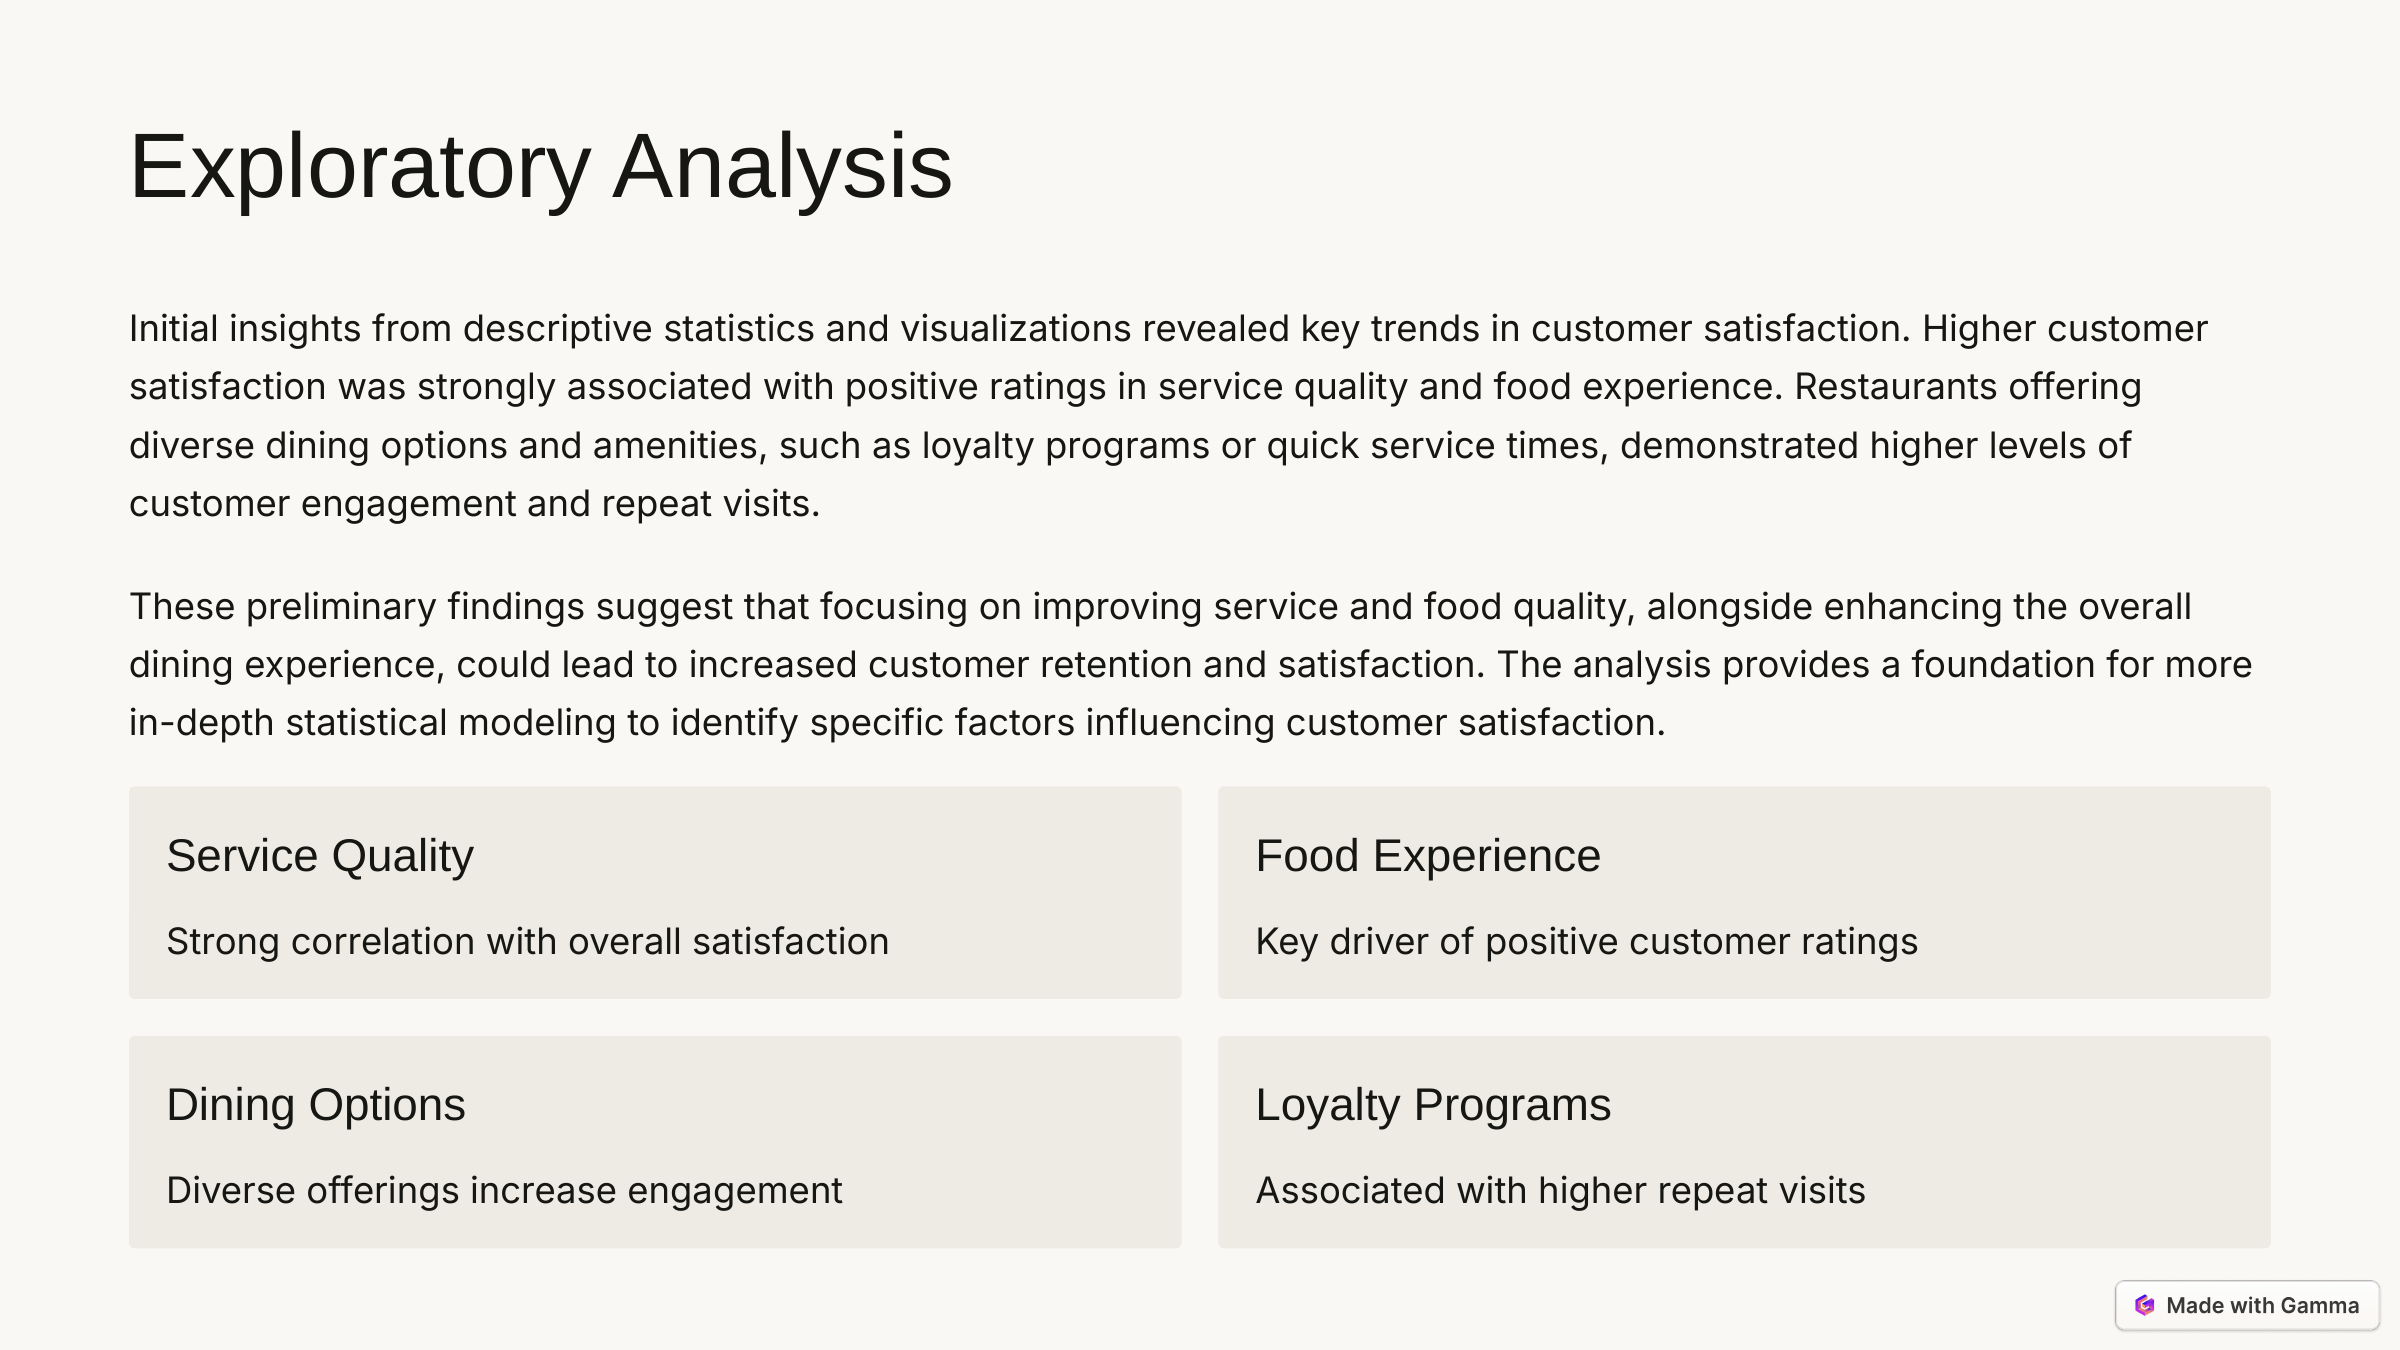

Exploratory Analysis
Initial insights from descriptive statistics and visualizations revealed key trends in customer satisfaction. Higher customer satisfaction was strongly associated with positive ratings in service quality and food experience. Restaurants offering diverse dining options and amenities, such as loyalty programs or quick service times, demonstrated higher levels of customer engagement and repeat visits.
These preliminary findings suggest that focusing on improving service and food quality, alongside enhancing the overall dining experience, could lead to increased customer retention and satisfaction. The analysis provides a foundation for more in-depth statistical modeling to identify specific factors influencing customer satisfaction.

Service Quality
Food Experience
Strong correlation with overall satisfaction
Key driver of positive customer ratings

Dining Options
Loyalty Programs
Diverse offerings increase engagement
Associated with higher repeat visits